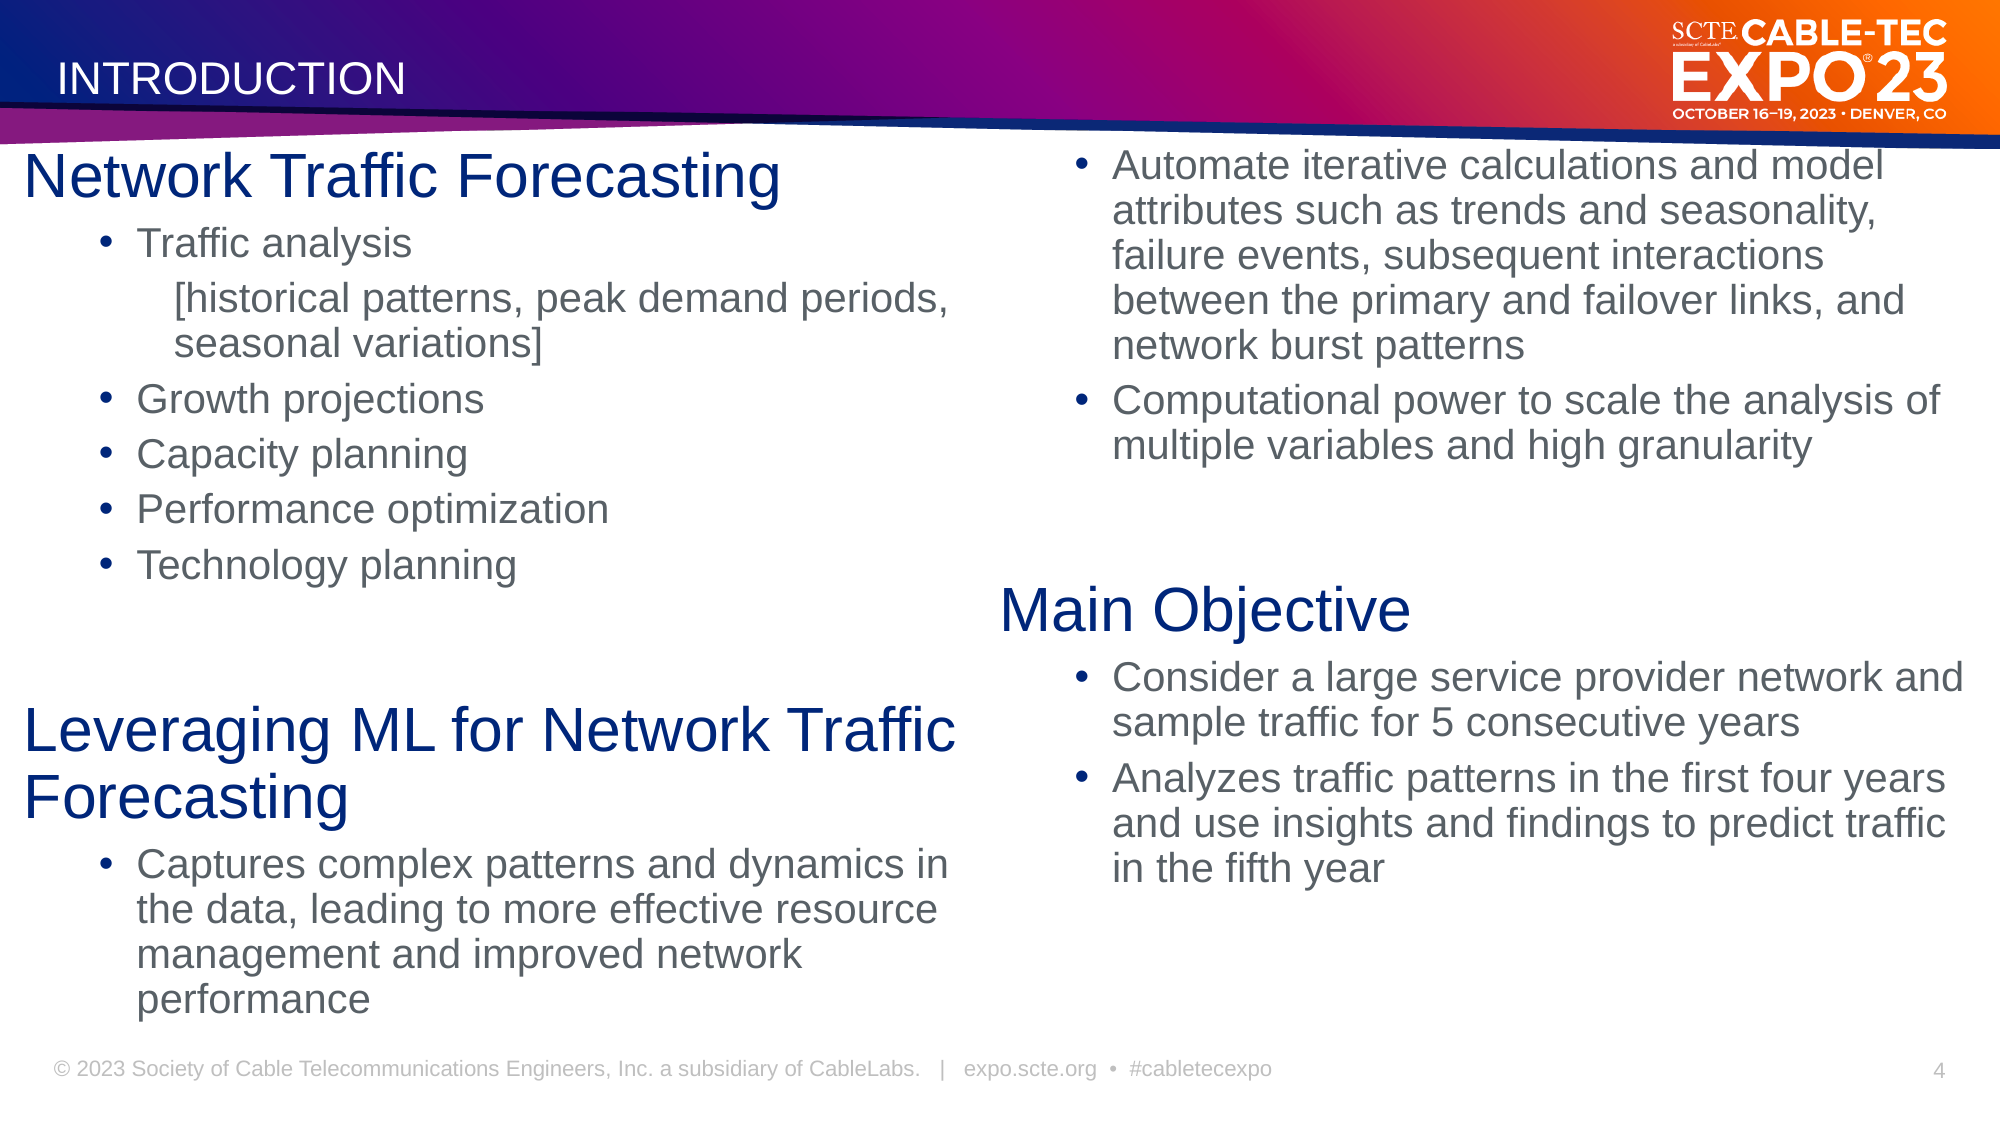

INTRODUCTION
Network Traffic Forecasting
Traffic analysis
[historical patterns, peak demand periods, seasonal variations]
Growth projections
Capacity planning
Performance optimization
Technology planning

Leveraging ML for Network Traffic Forecasting
Captures complex patterns and dynamics in the data, leading to more effective resource management and improved network performance
Automate iterative calculations and model attributes such as trends and seasonality, failure events, subsequent interactions between the primary and failover links, and network burst patterns
Computational power to scale the analysis of multiple variables and high granularity

Main Objective
Consider a large service provider network and sample traffic for 5 consecutive years
Analyzes traffic patterns in the first four years and use insights and findings to predict traffic in the fifth year